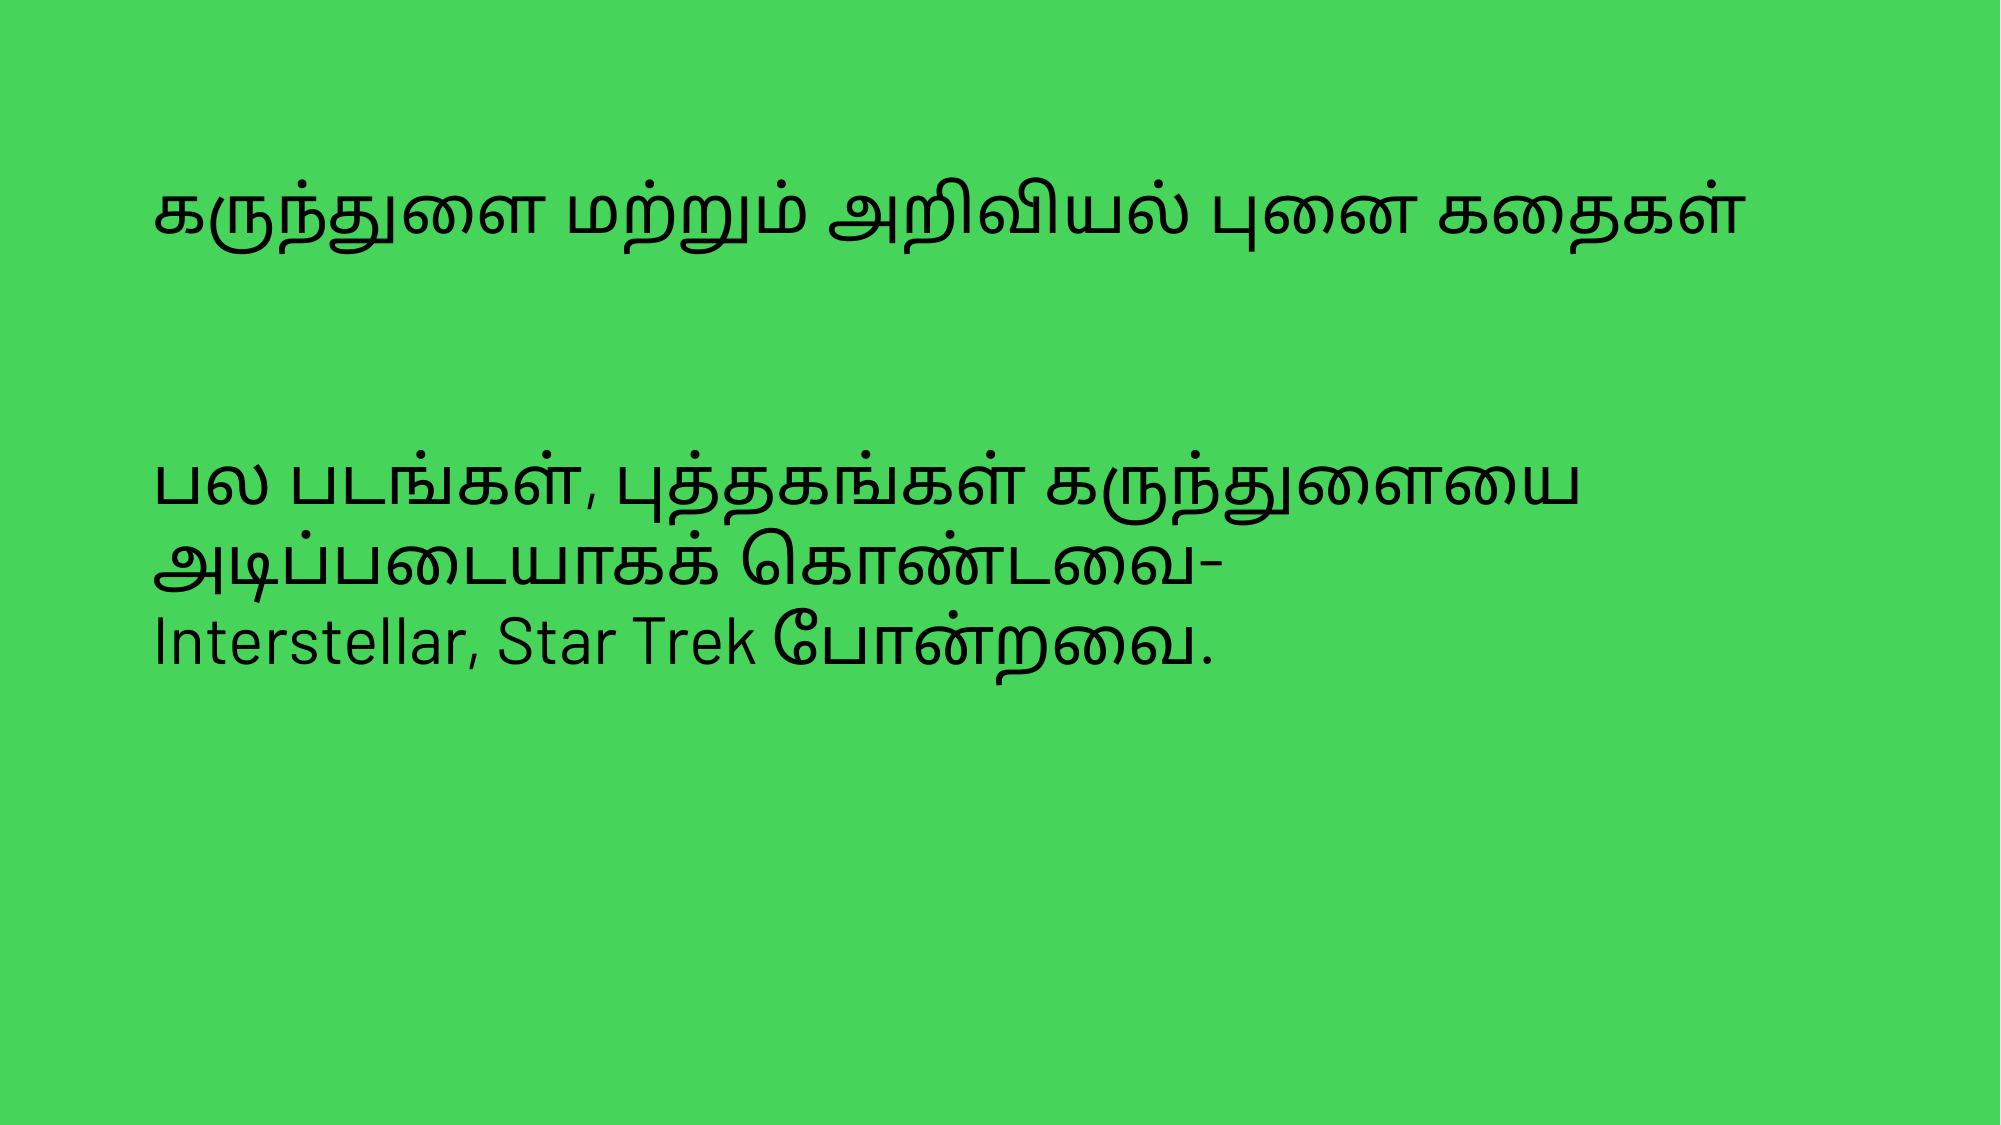

# கருந்துளை மற்றும் அறிவியல் புனை கதைகள்

பல படங்கள், புத்தகங்கள் கருந்துளையை அடிப்படையாகக் கொண்டவை-
Interstellar, Star Trek போன்றவை.